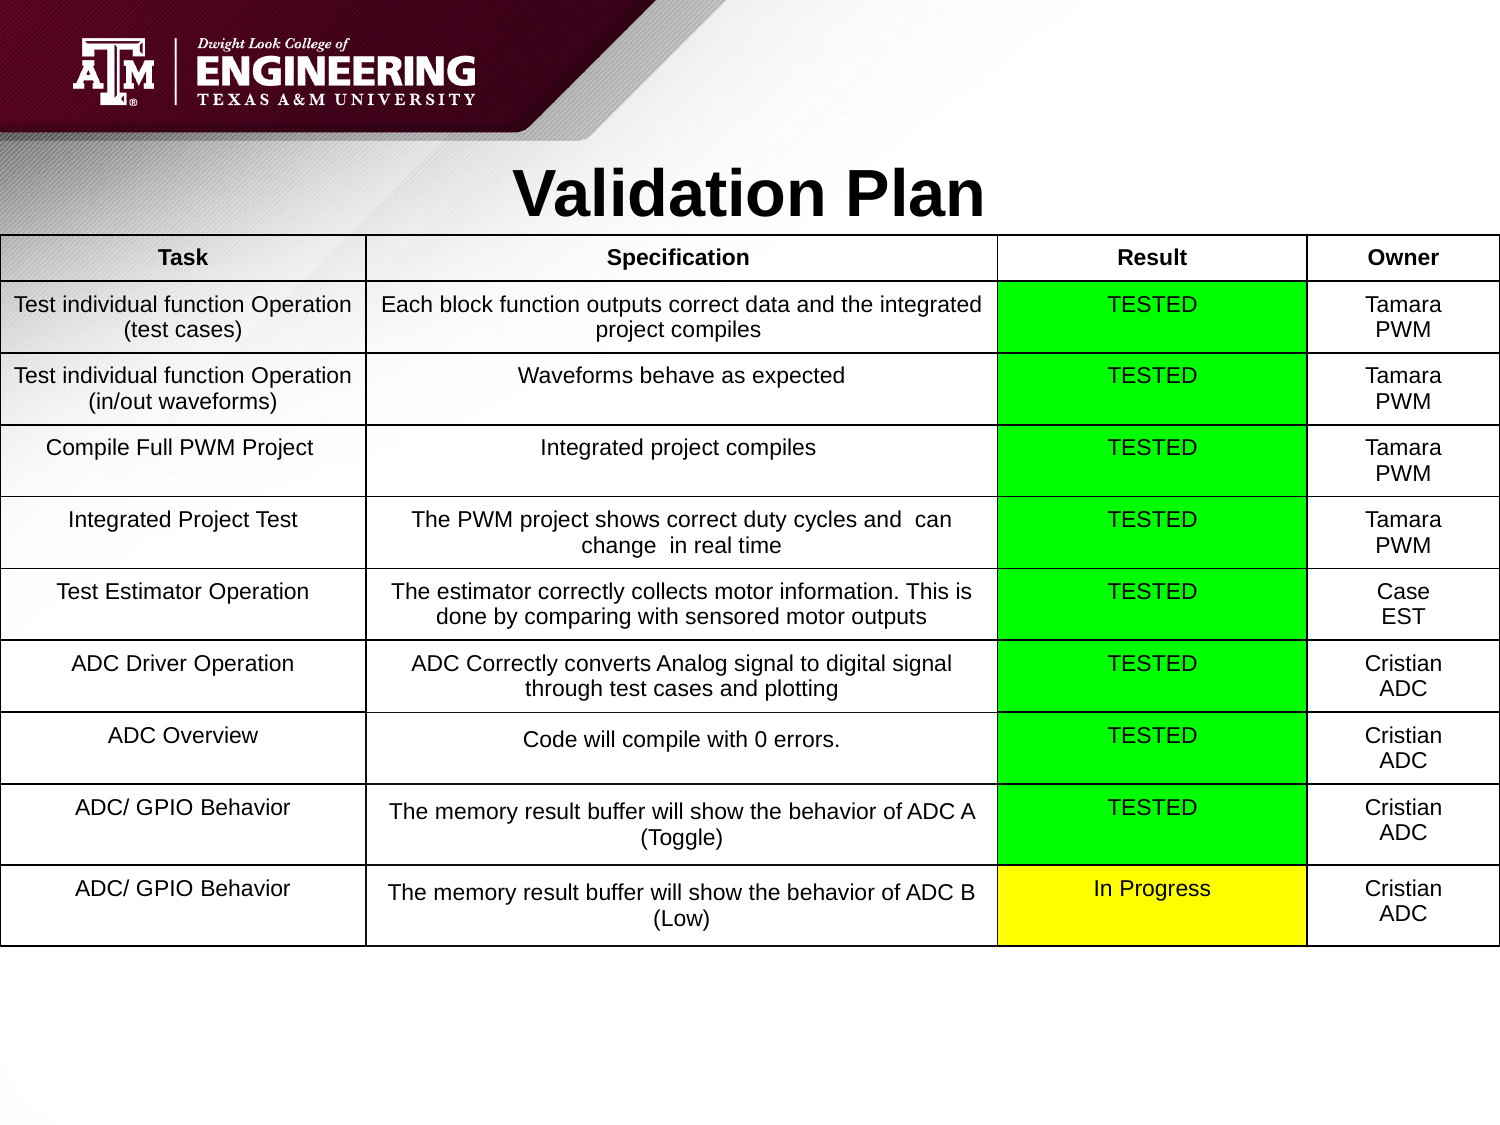

# Validation Plan
| Task | Specification | Result | Owner |
| --- | --- | --- | --- |
| Test individual function Operation (test cases) | Each block function outputs correct data and the integrated project compiles | TESTED | Tamara PWM |
| Test individual function Operation (in/out waveforms) | Waveforms behave as expected | TESTED | Tamara PWM |
| Compile Full PWM Project | Integrated project compiles | TESTED | Tamara PWM |
| Integrated Project Test | The PWM project shows correct duty cycles and can change in real time | TESTED | Tamara PWM |
| Test Estimator Operation | The estimator correctly collects motor information. This is done by comparing with sensored motor outputs | TESTED | Case EST |
| ADC Driver Operation | ADC Correctly converts Analog signal to digital signal through test cases and plotting | TESTED | Cristian ADC |
| ADC Overview | Code will compile with 0 errors. | TESTED | Cristian ADC |
| ADC/ GPIO Behavior | The memory result buffer will show the behavior of ADC A (Toggle) | TESTED | Cristian ADC |
| ADC/ GPIO Behavior | The memory result buffer will show the behavior of ADC B (Low) | In Progress | Cristian ADC |